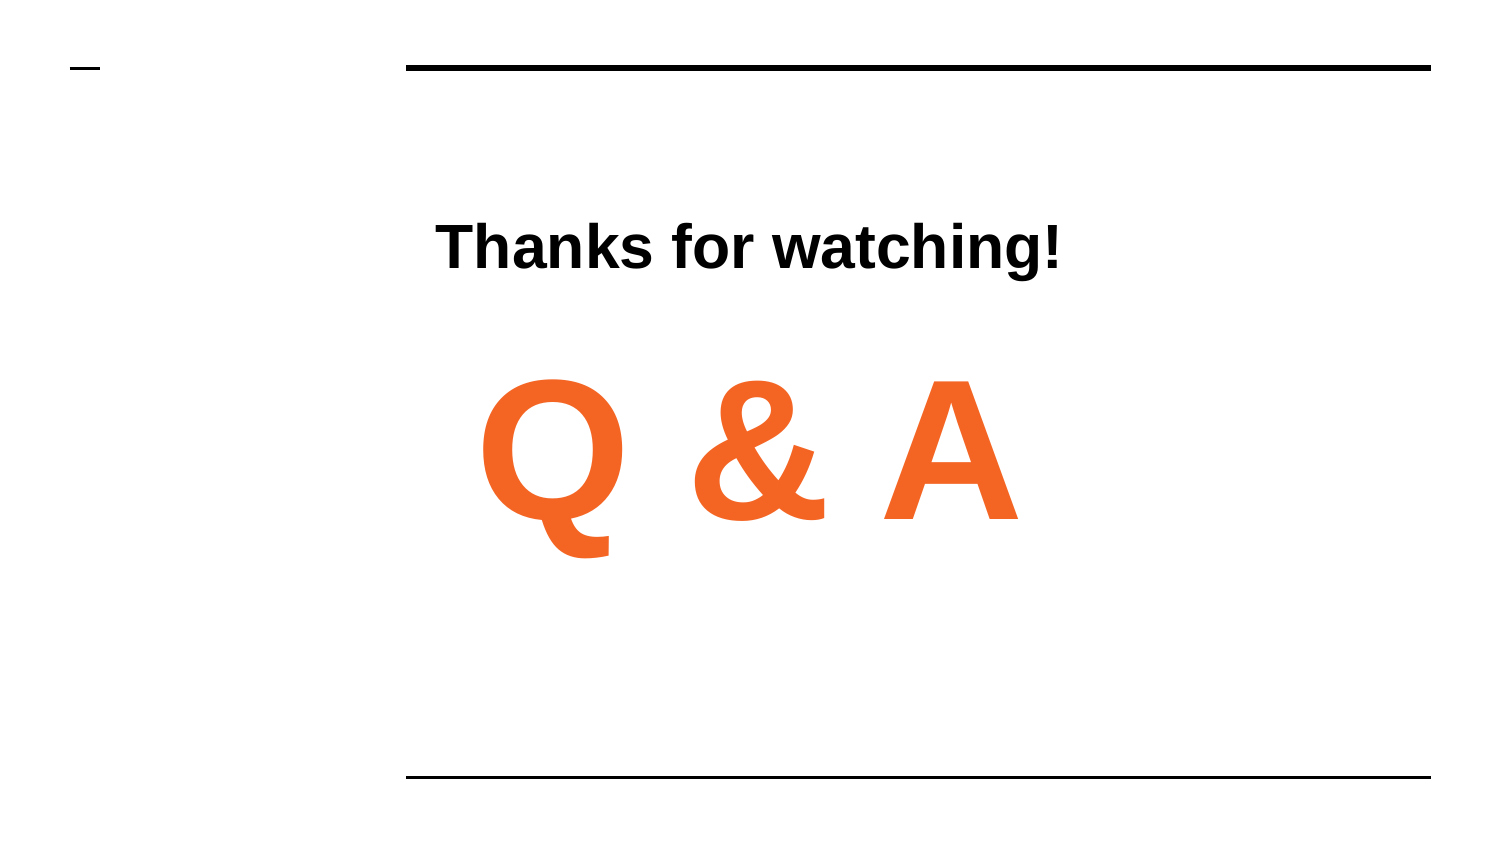

# Thanks for watching!
Q & A